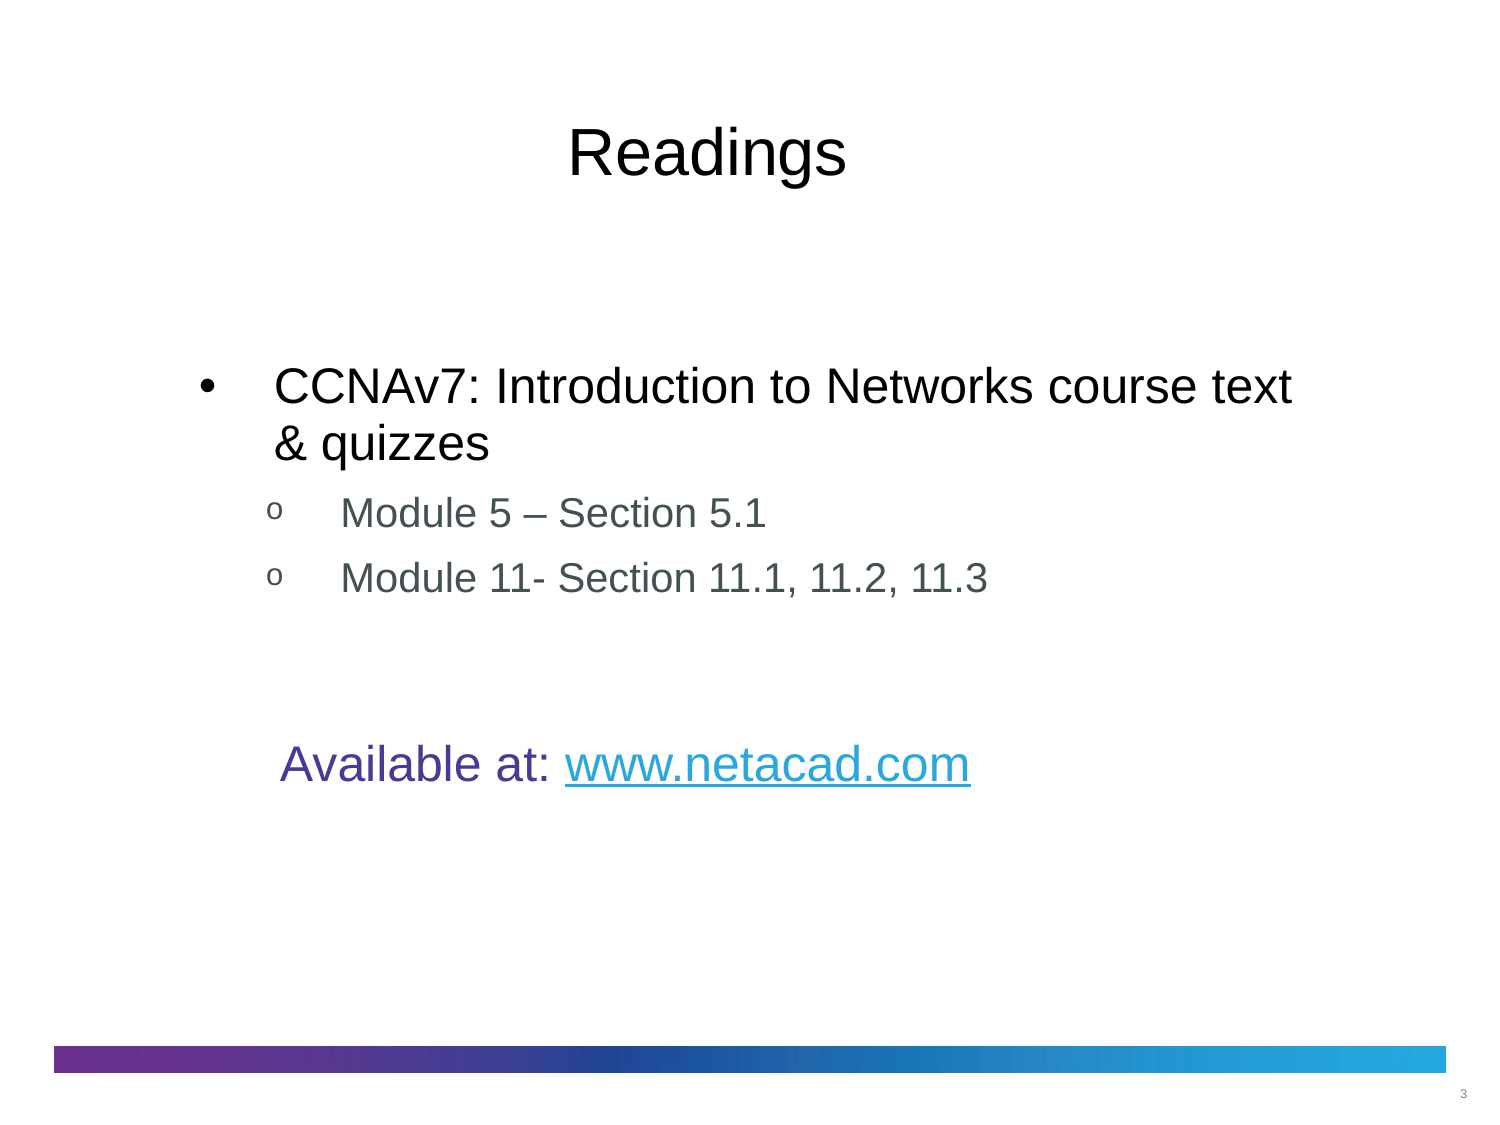

# Readings
CCNAv7: Introduction to Networks course text & quizzes
Module 5 – Section 5.1
Module 11- Section 11.1, 11.2, 11.3

     Available at: www.netacad.com